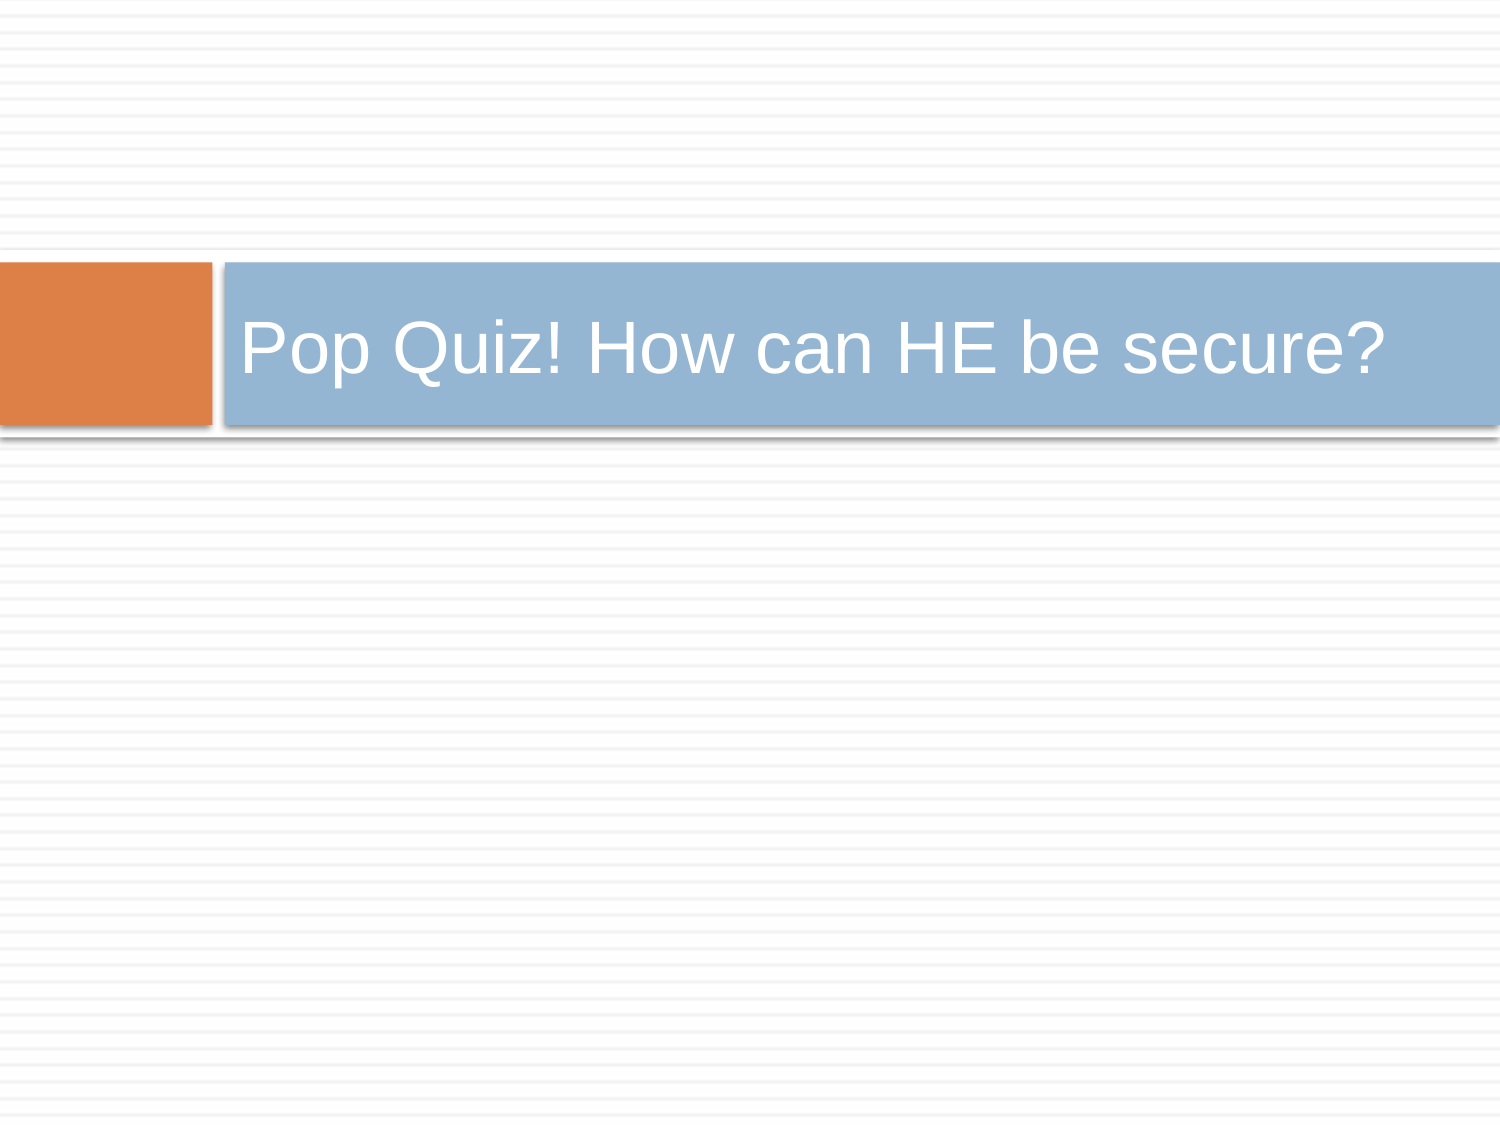

# Pop Quiz! How can HE be secure?